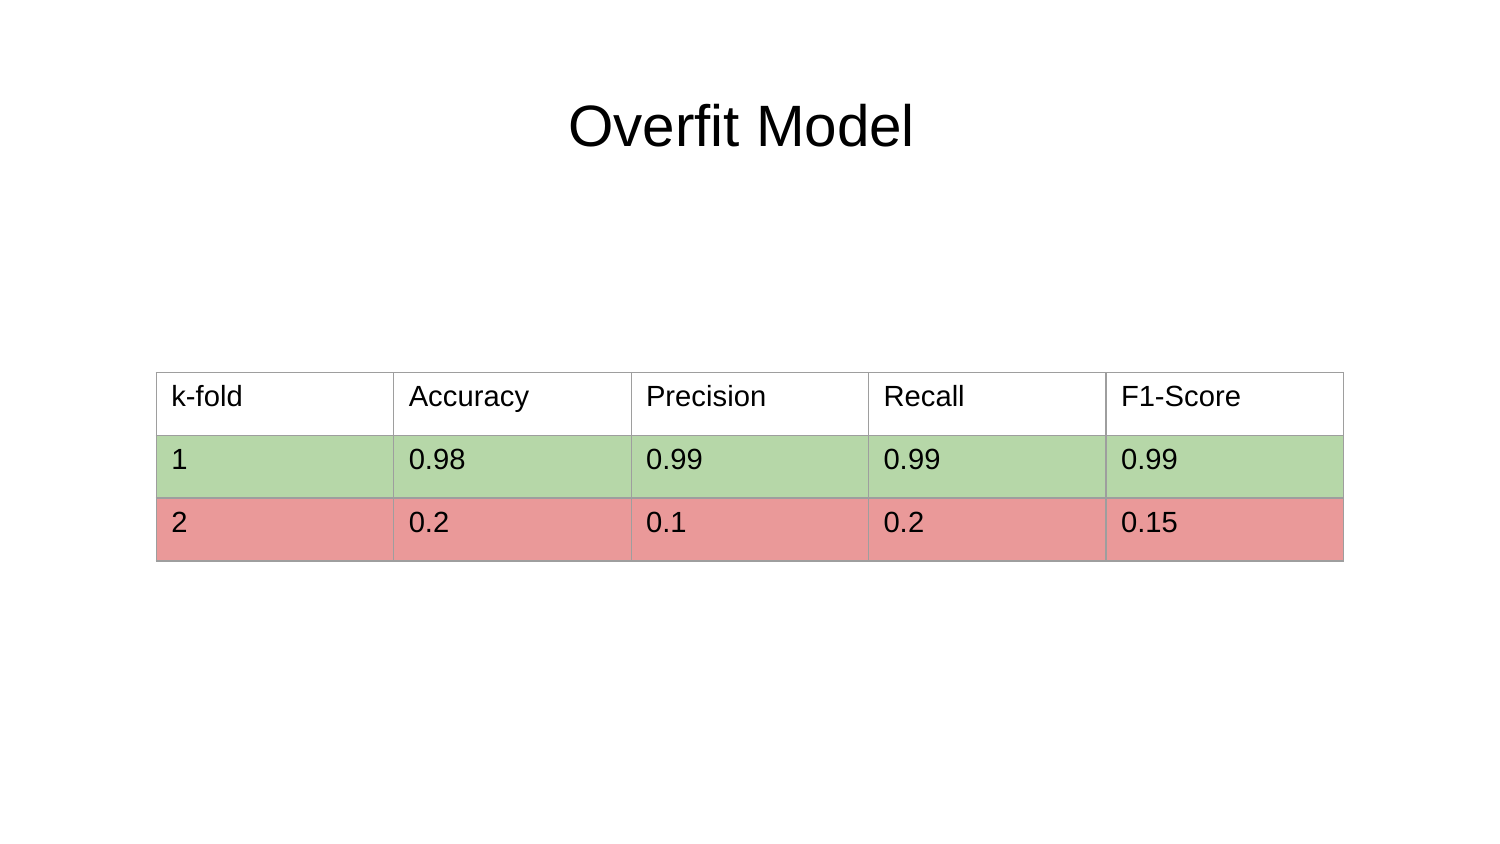

Overfit Model

| k-fold | Accuracy | Precision | Recall | F1-Score |
| --- | --- | --- | --- | --- |
| 1 | 0.98 | 0.99 | 0.99 | 0.99 |
| 2 | 0.2 | 0.1 | 0.2 | 0.15 |